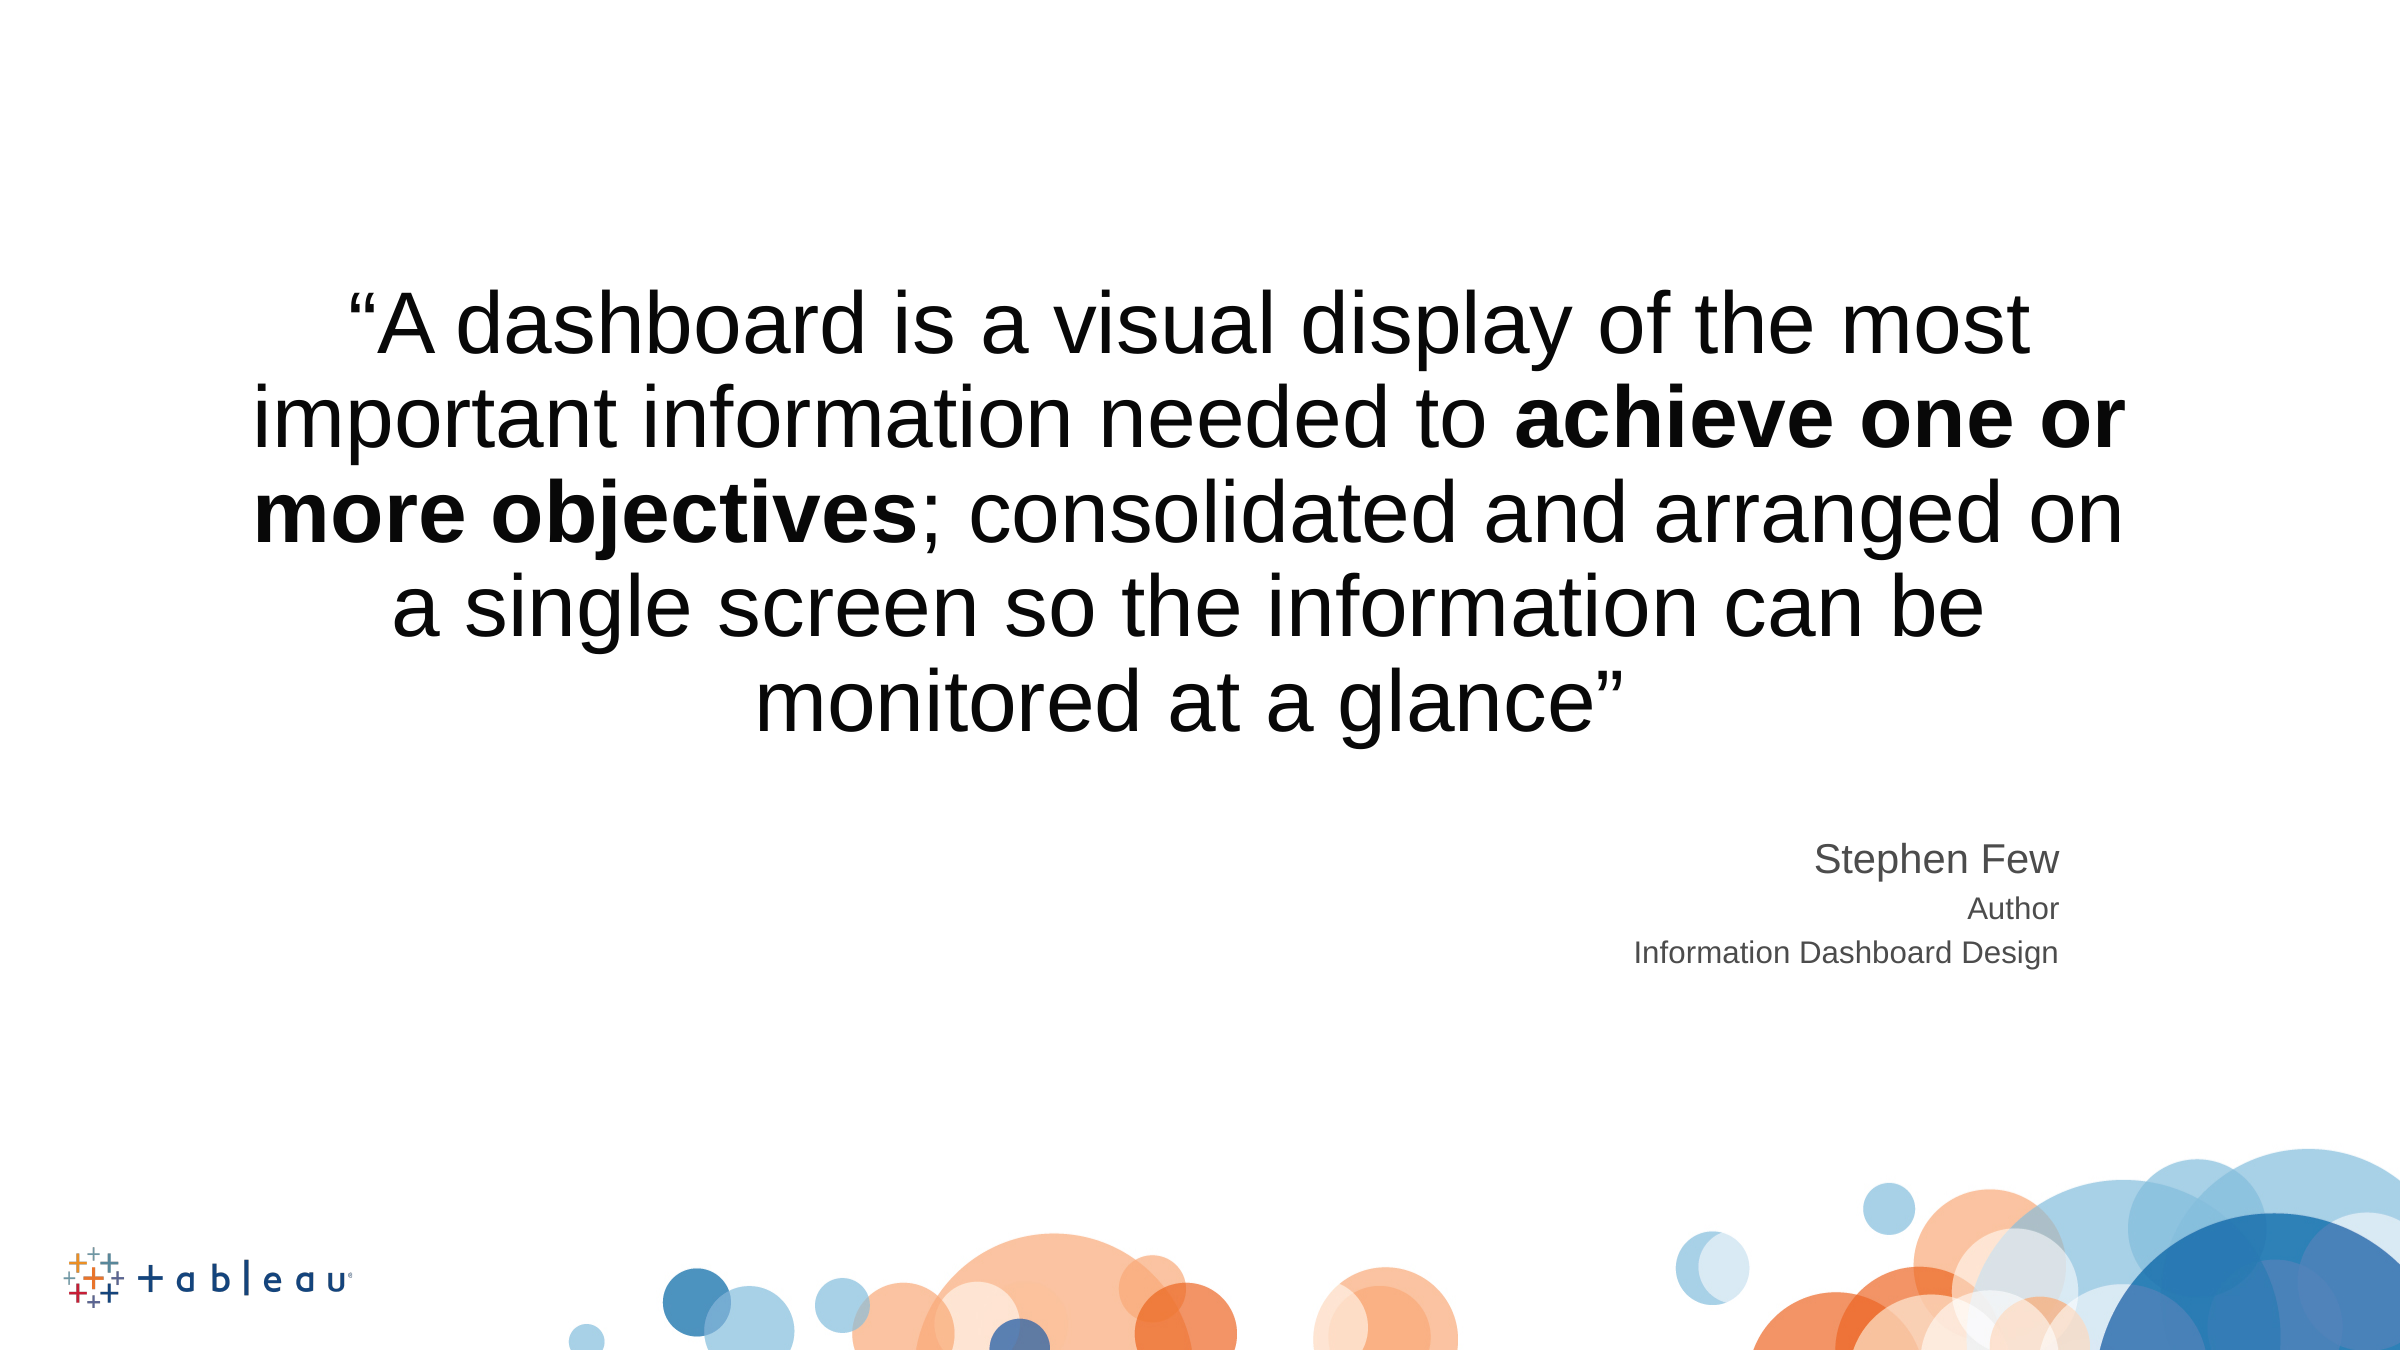

# “A dashboard is a visual display of the most important information needed to achieve one or more objectives; consolidated and arranged on a single screen so the information can be monitored at a glance”
Stephen Few
Author
Information Dashboard Design